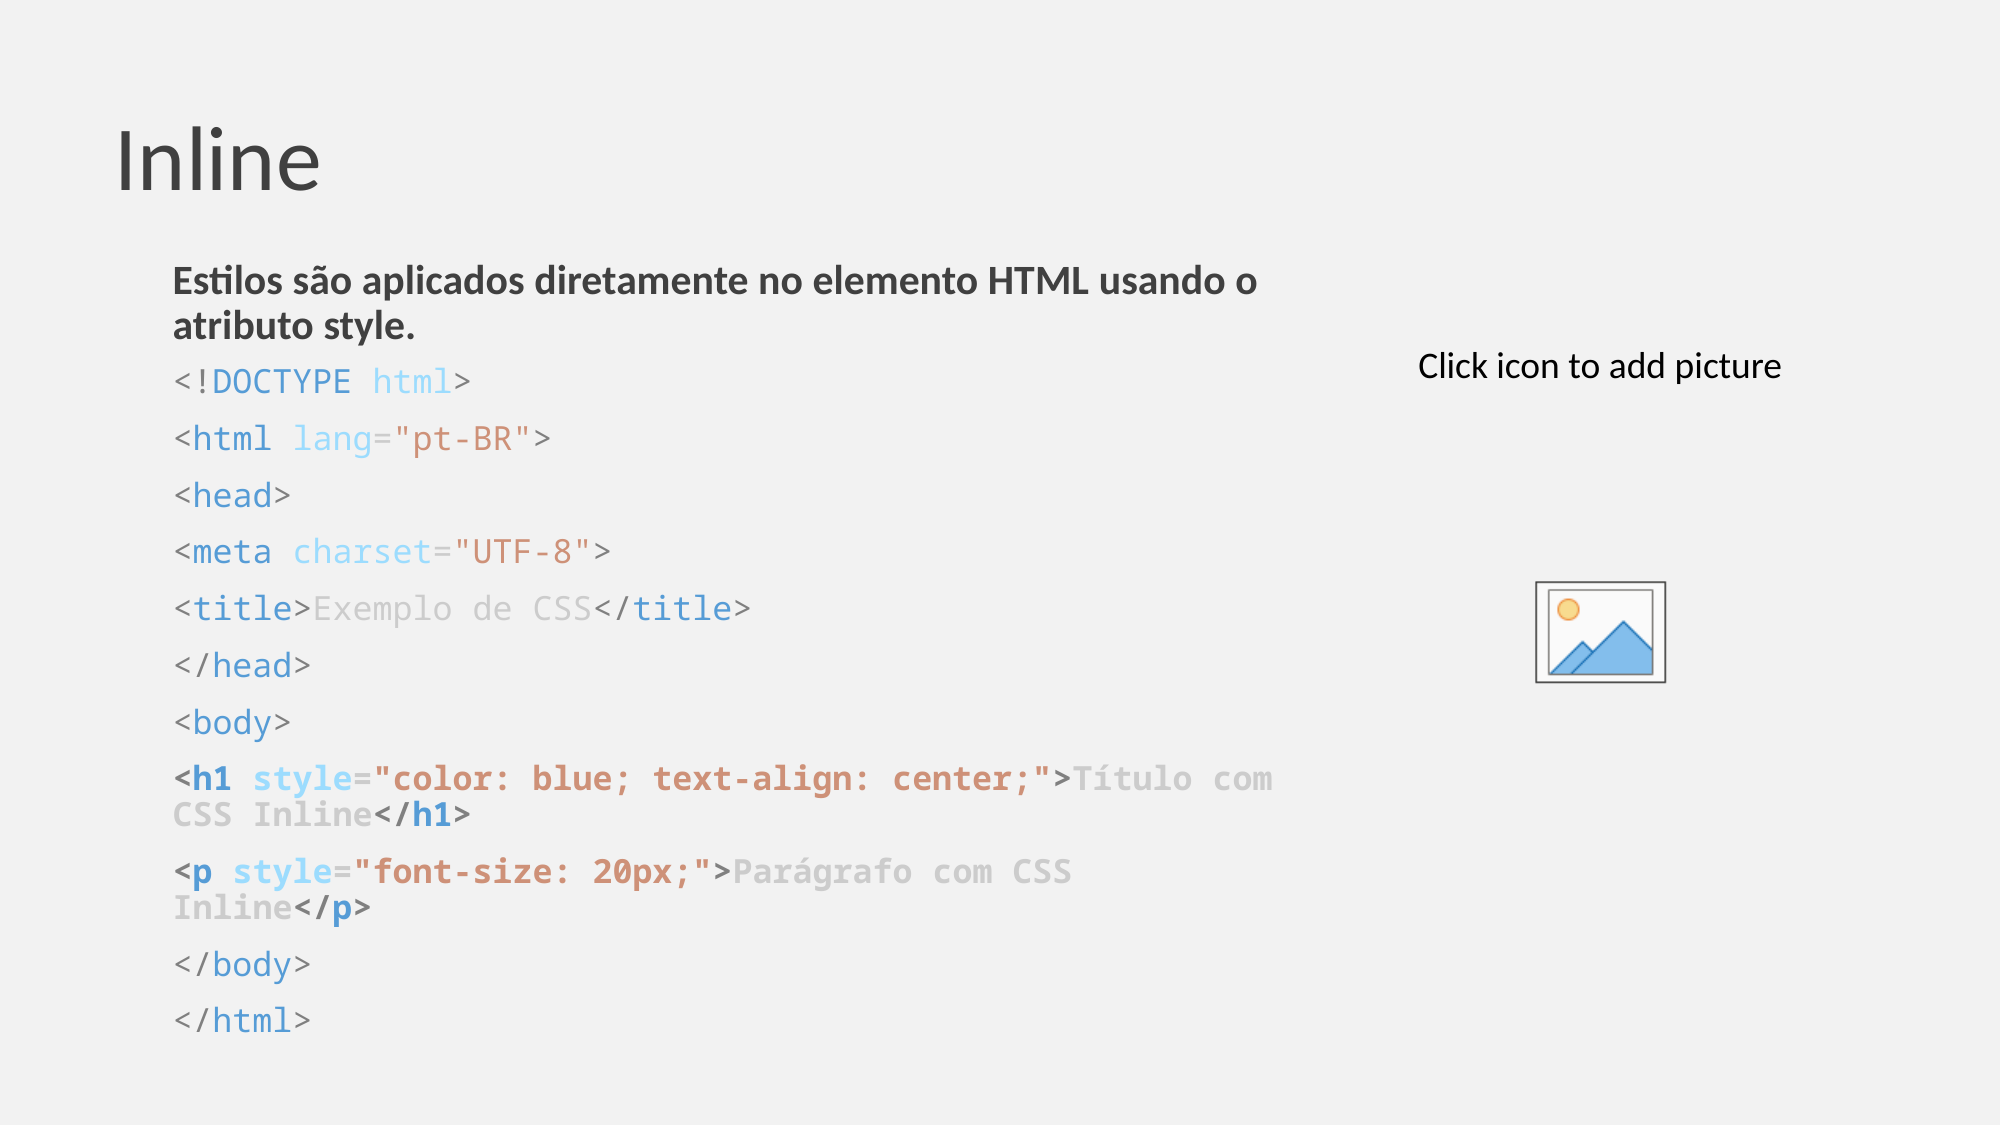

# Inline
Estilos são aplicados diretamente no elemento HTML usando o atributo style.

<!DOCTYPE html>
<html lang="pt-BR">
<head>
<meta charset="UTF-8">
<title>Exemplo de CSS</title>
</head>
<body>
<h1 style="color: blue; text-align: center;">Título com CSS Inline</h1>
<p style="font-size: 20px;">Parágrafo com CSS Inline</p>
</body>
</html>